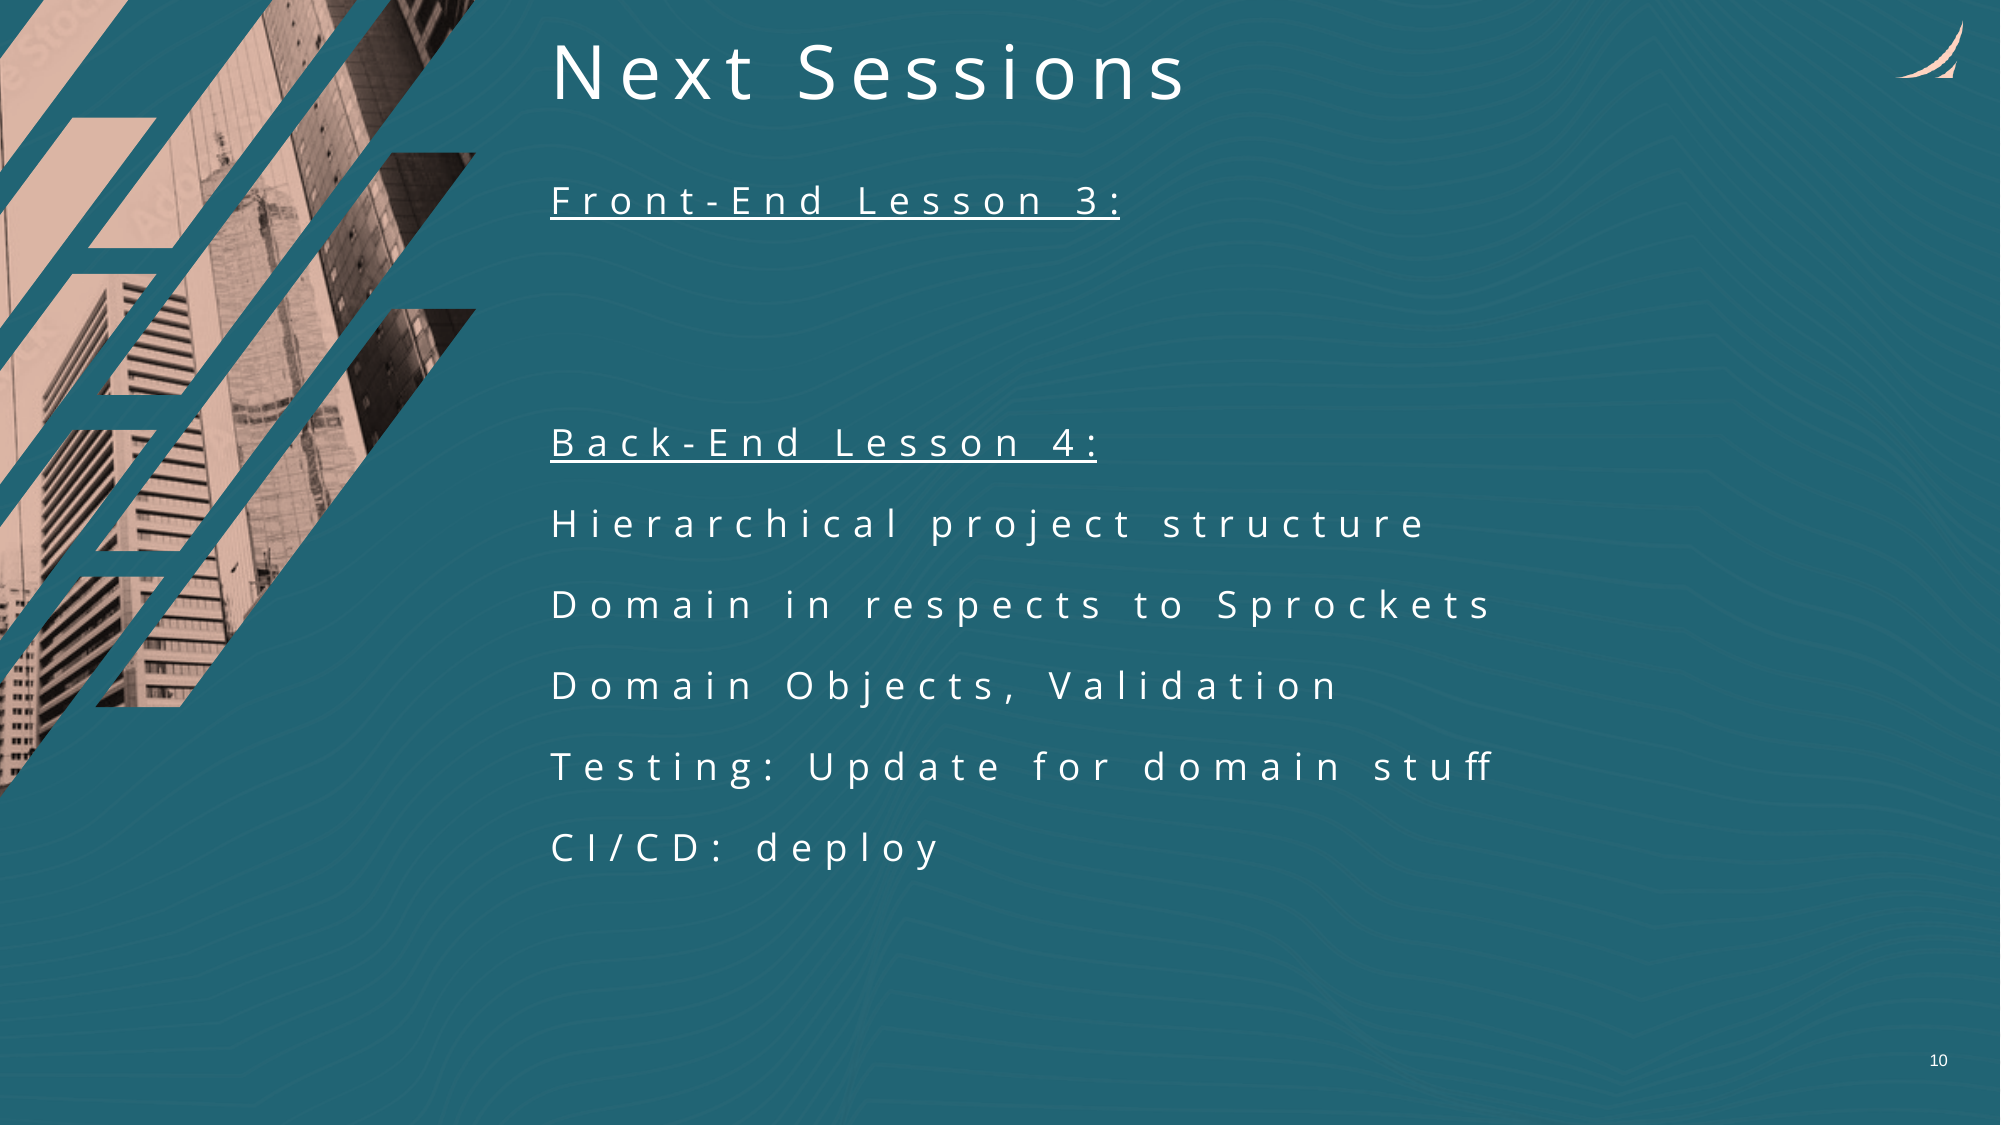

Next Sessions
# Front-End Lesson 3: Back-End Lesson 4: Hierarchical project structure Domain in respects to Sprockets Domain Objects, Validation Testing: Update for domain stuff CI/CD: deploy
10